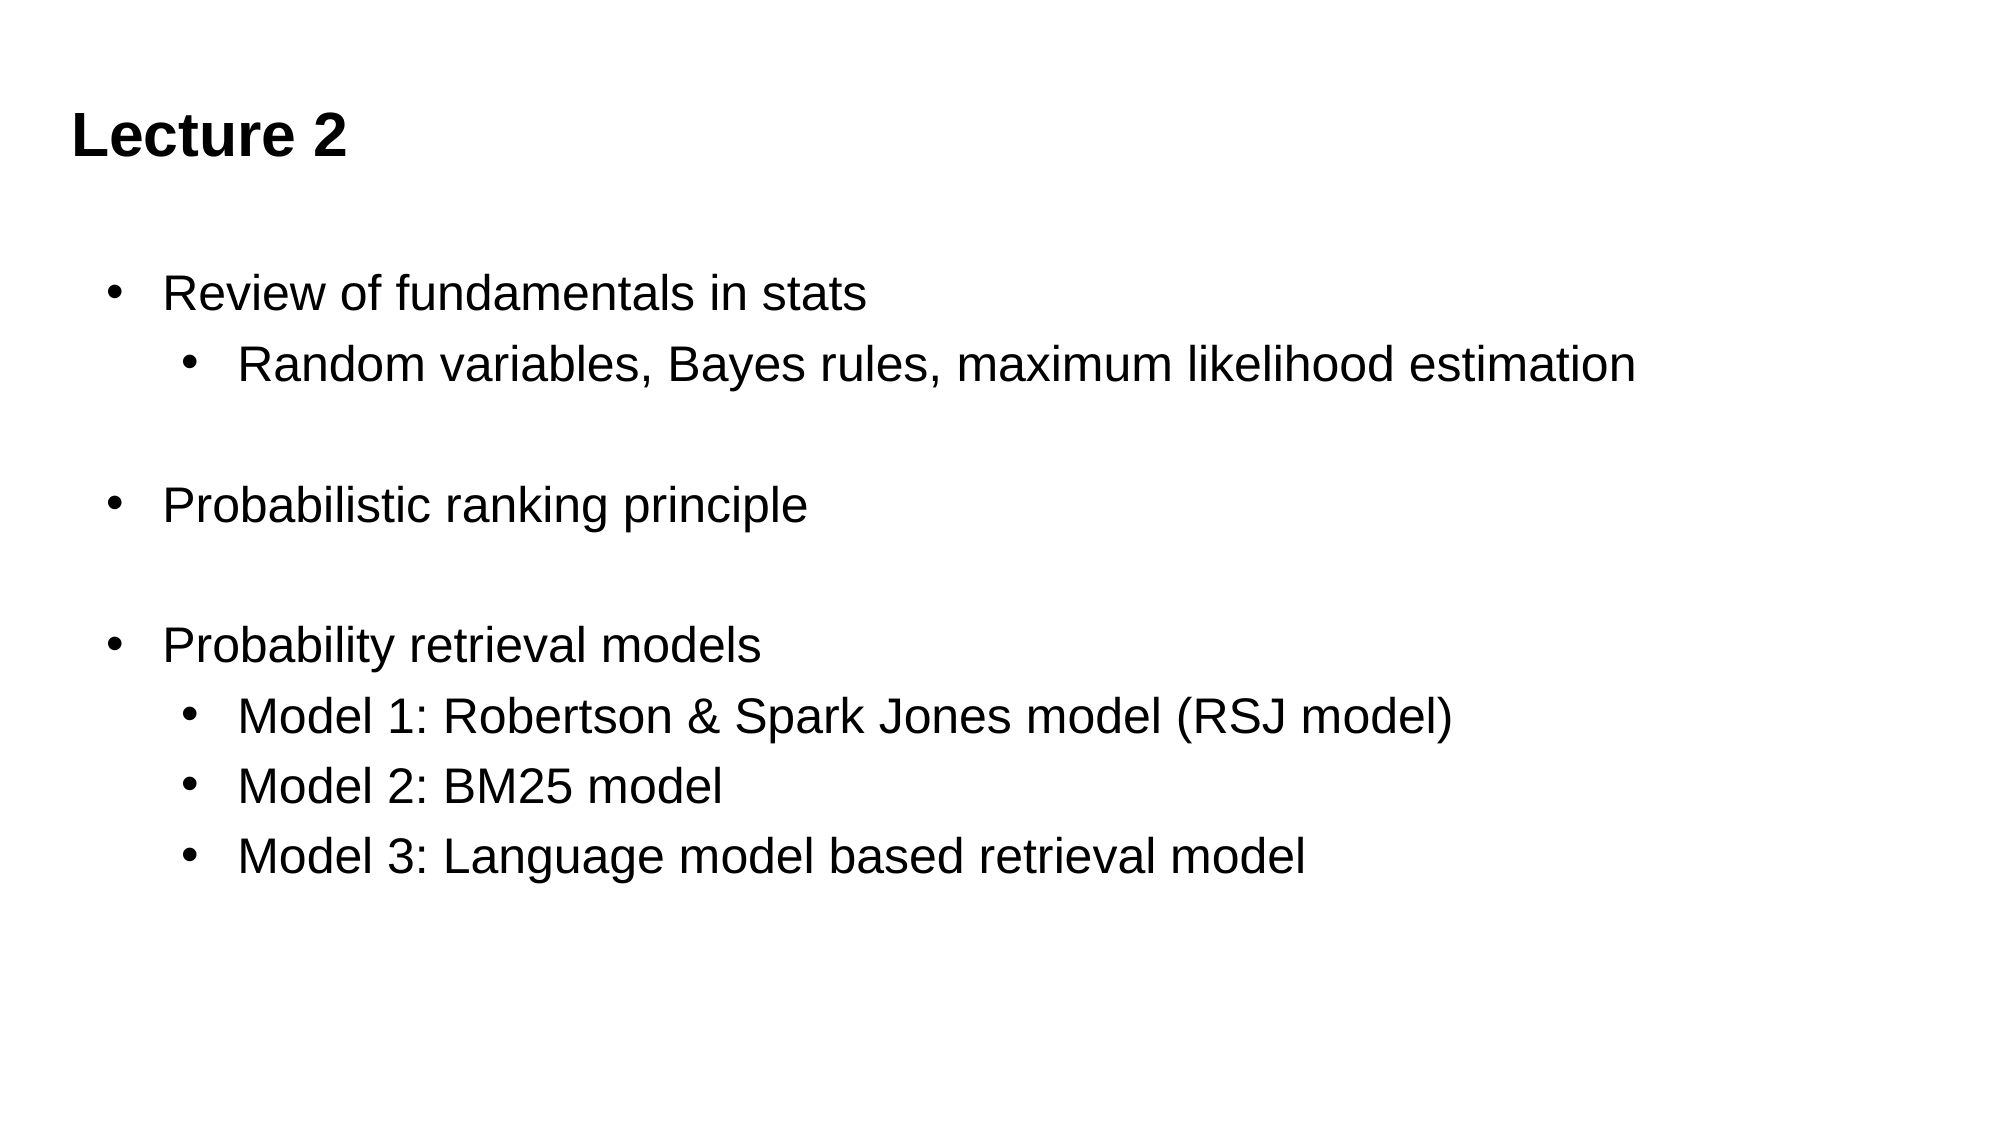

Lecture 2
Review of fundamentals in stats
Random variables, Bayes rules, maximum likelihood estimation

Probabilistic ranking principle

Probability retrieval models
Model 1: Robertson & Spark Jones model (RSJ model)
Model 2: BM25 model
Model 3: Language model based retrieval model
8